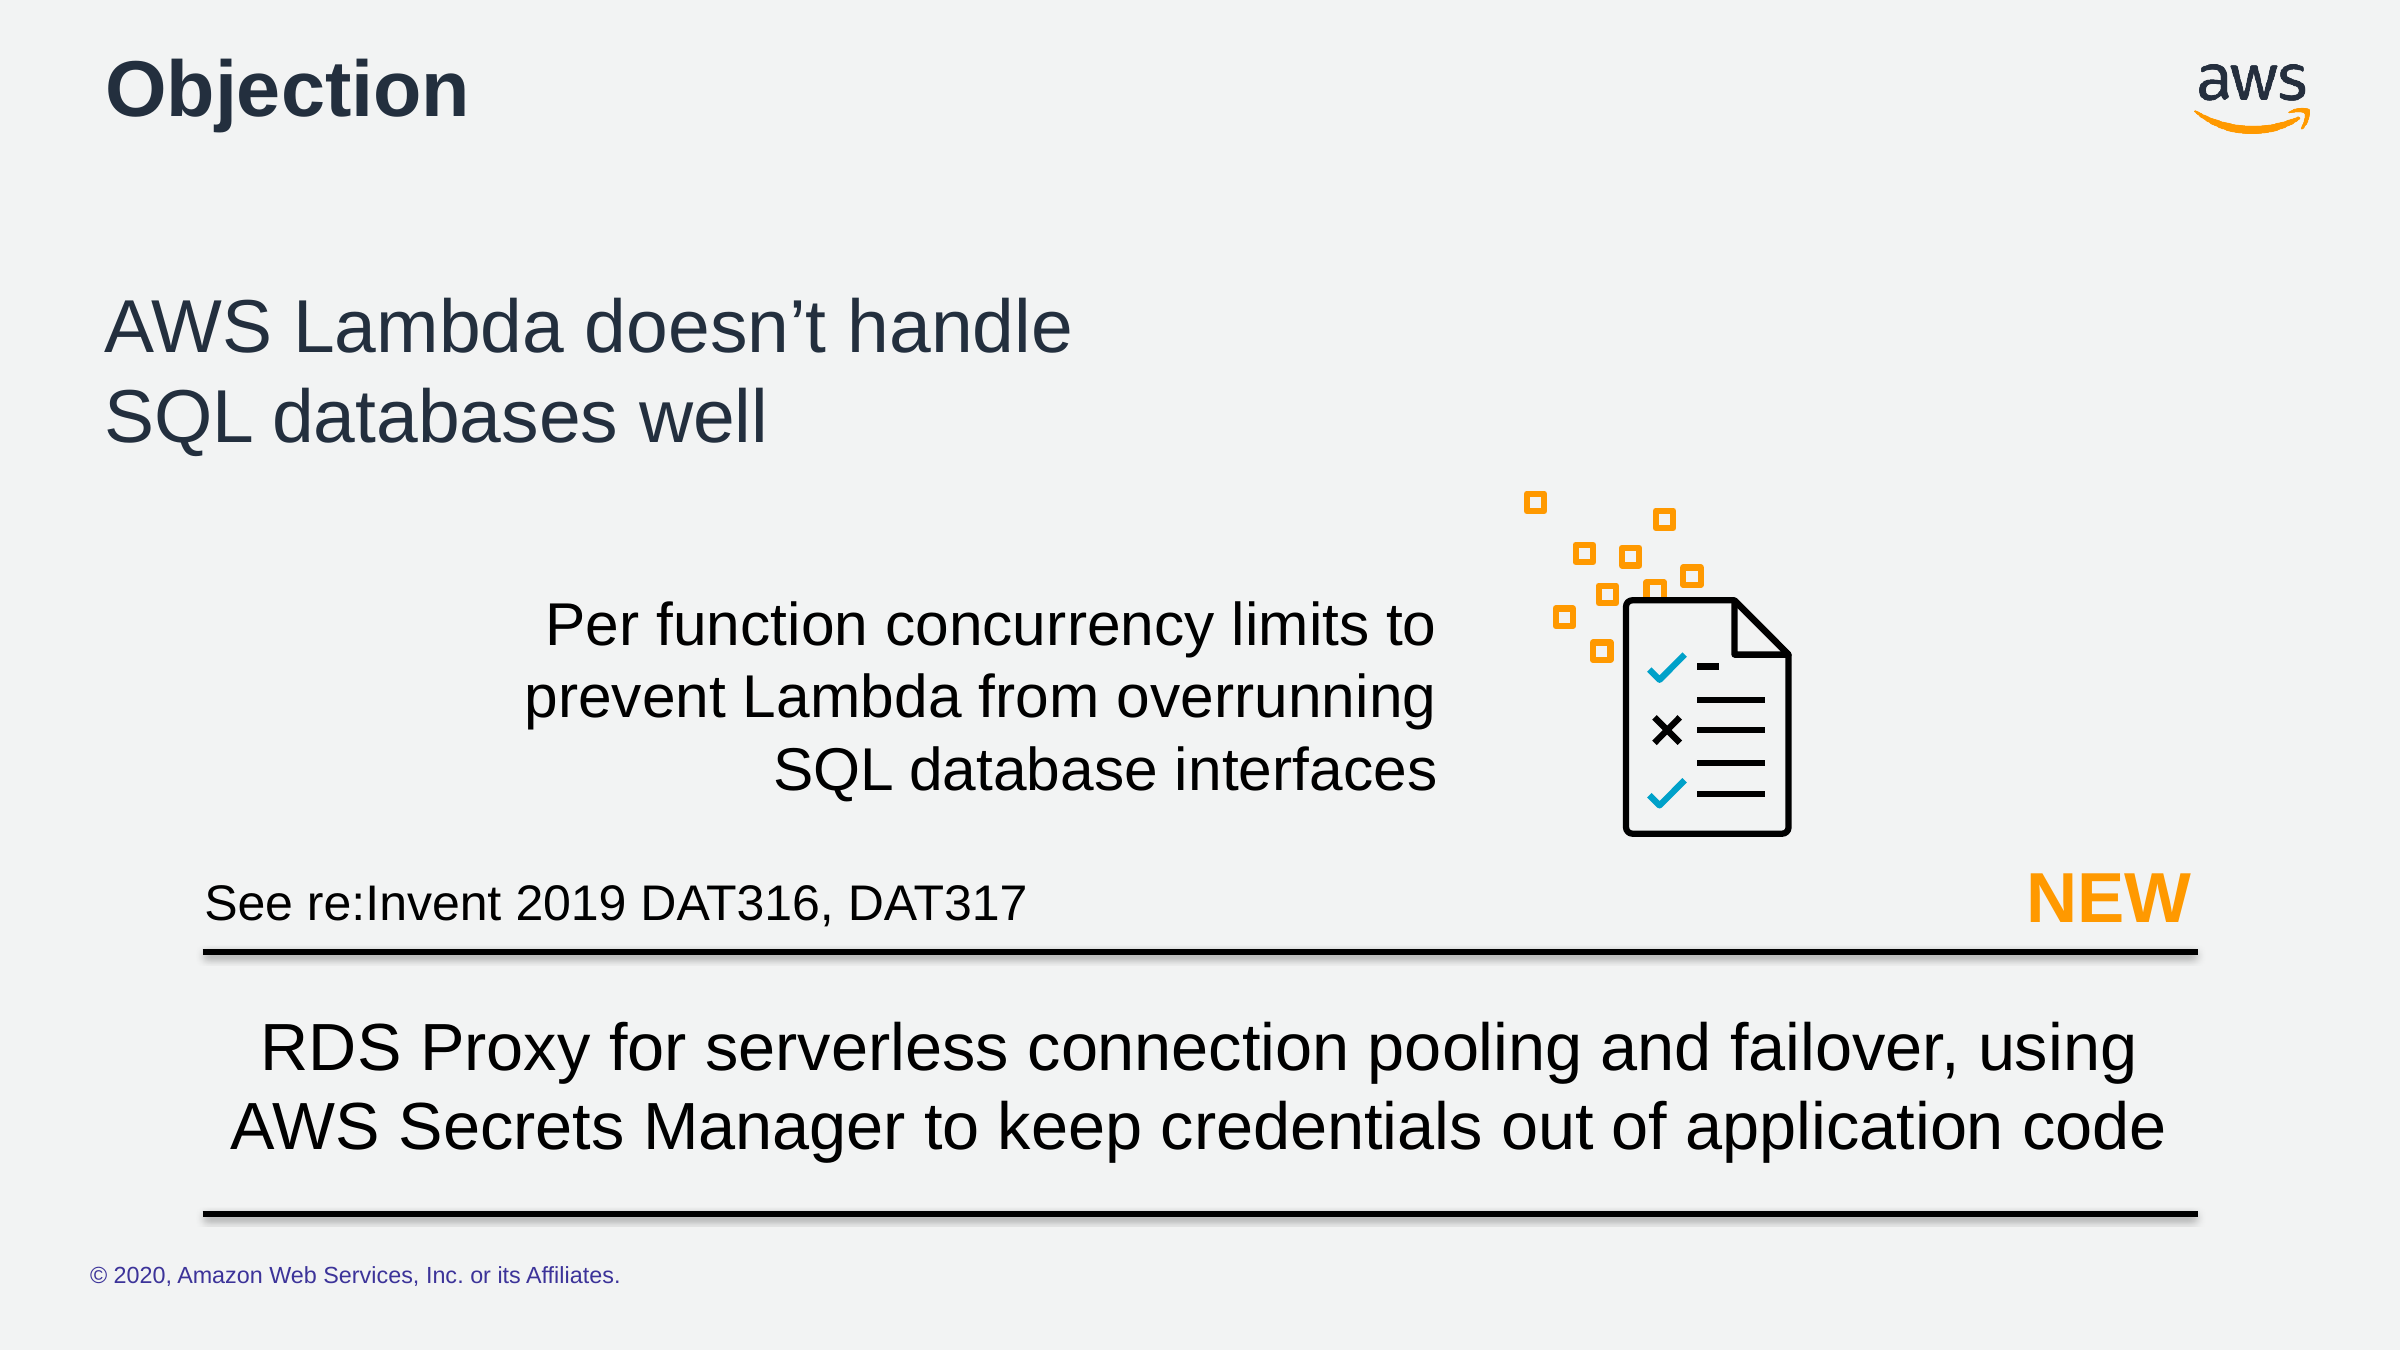

# Objection

AWS Lambda doesn’t handle
SQL databases well

Per function concurrency limits to prevent Lambda from overrunning SQL database interfaces
NEW
See re:Invent 2019 DAT316, DAT317
RDS Proxy for serverless connection pooling and failover, using
AWS Secrets Manager to keep credentials out of application code